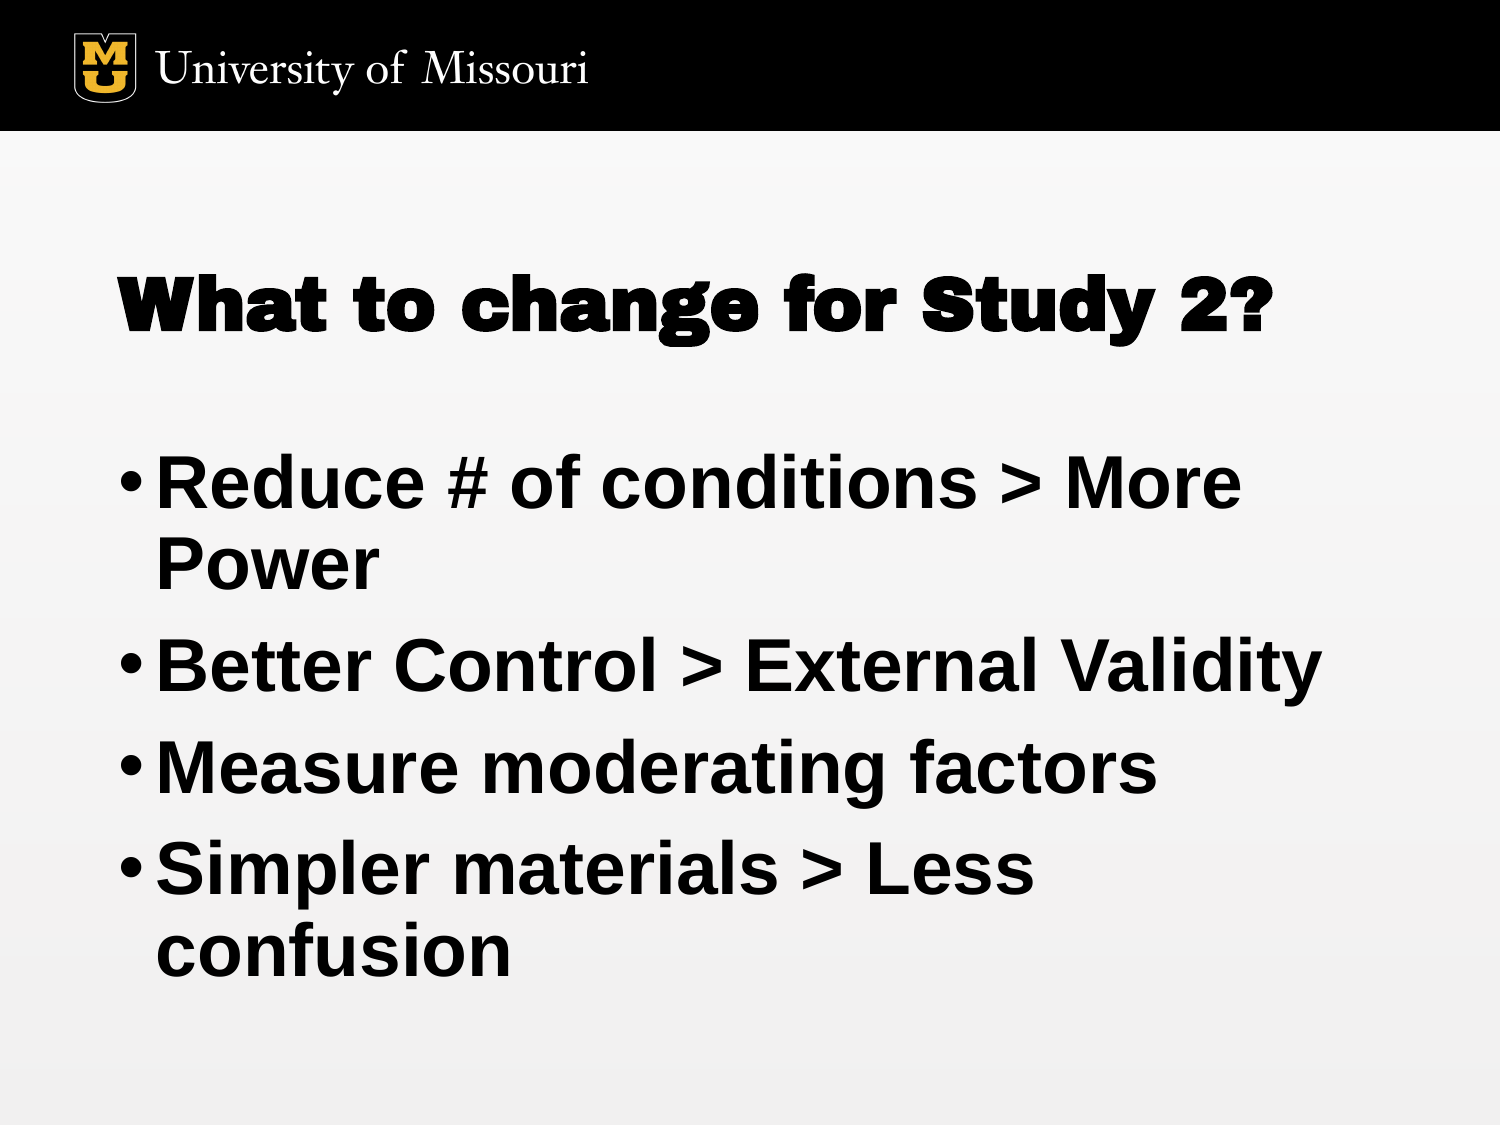

# What to change for Study 2?
Reduce # of conditions > More Power
Better Control > External Validity
Measure moderating factors
Simpler materials > Less confusion